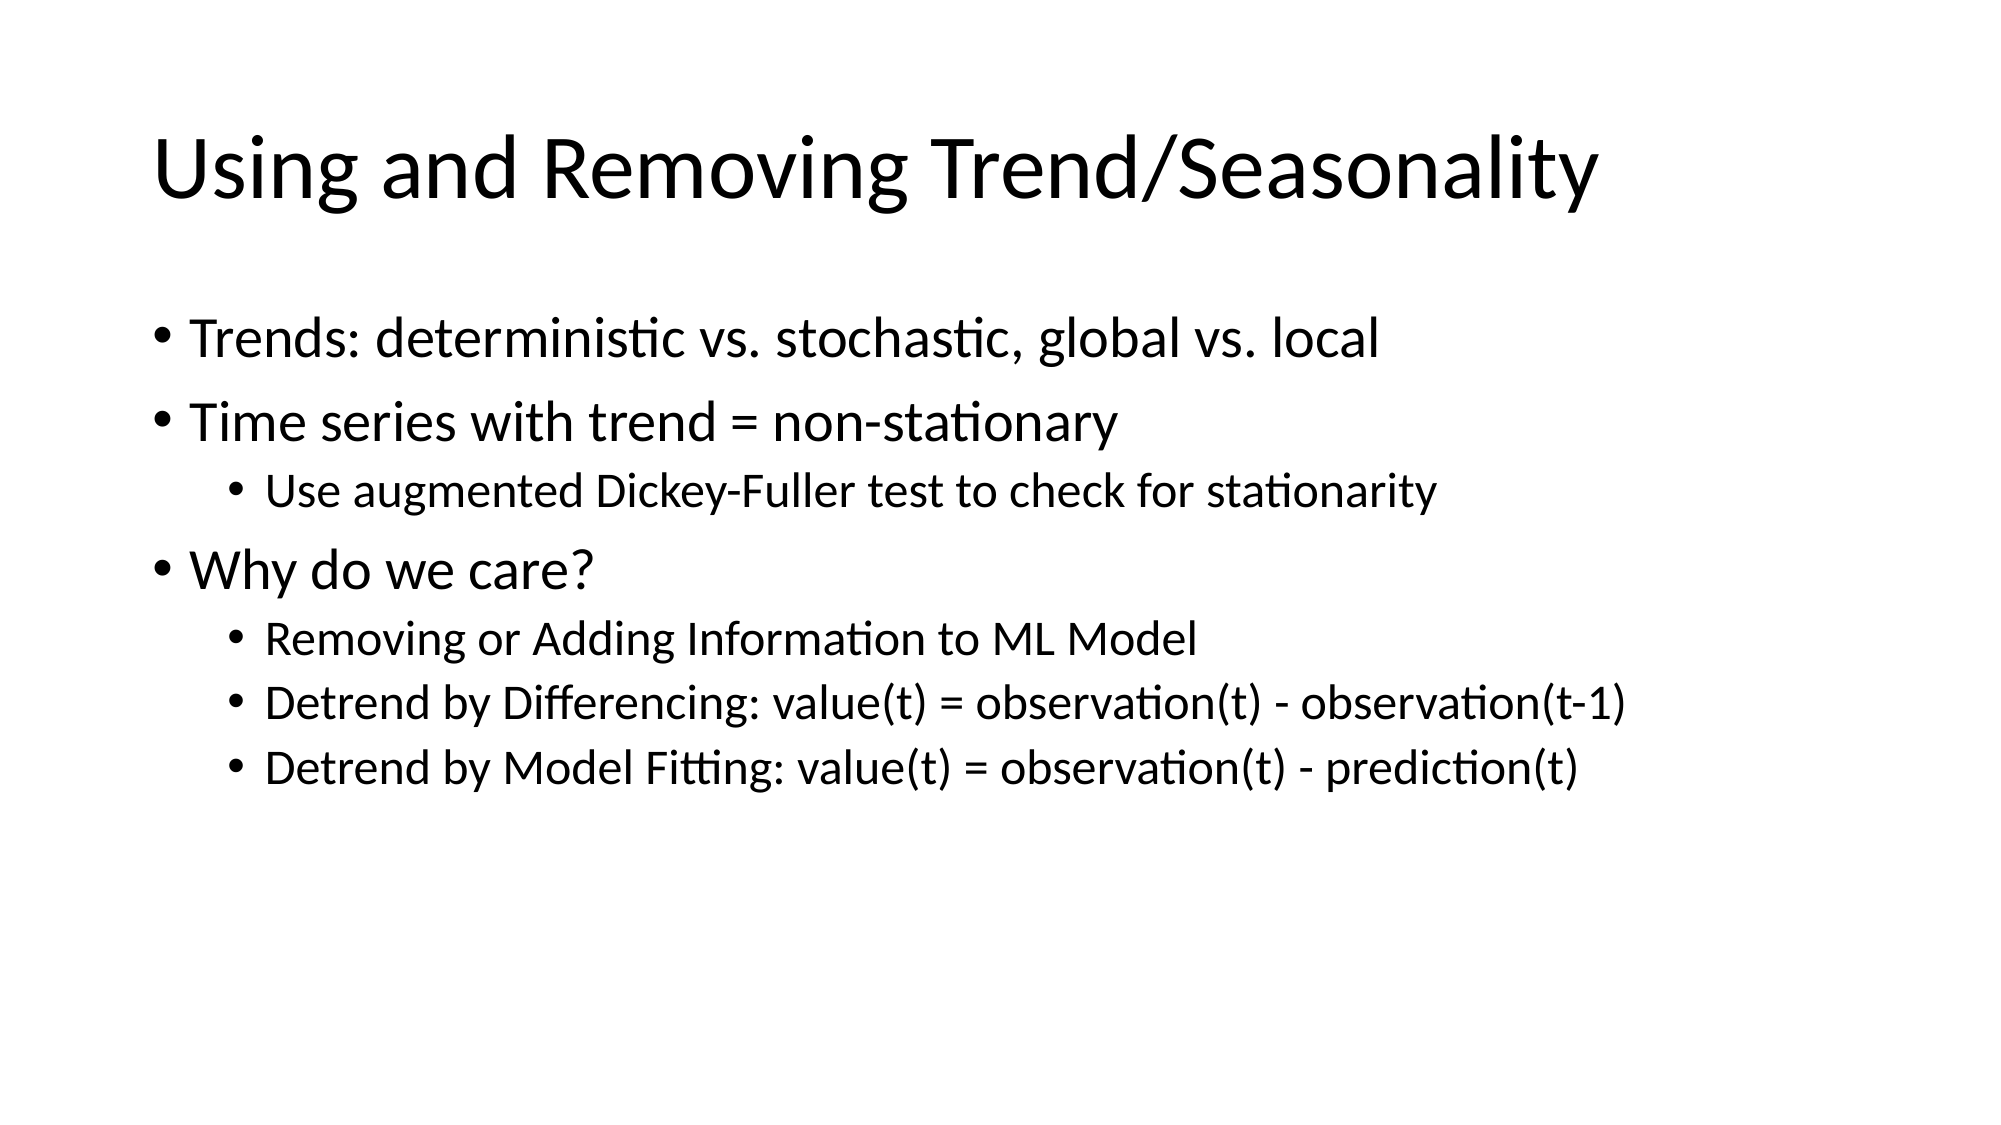

# Using and Removing Trend/Seasonality
Trends: deterministic vs. stochastic, global vs. local
Time series with trend = non-stationary
Use augmented Dickey-Fuller test to check for stationarity
Why do we care?
Removing or Adding Information to ML Model
Detrend by Differencing: value(t) = observation(t) - observation(t-1)
Detrend by Model Fitting: value(t) = observation(t) - prediction(t)